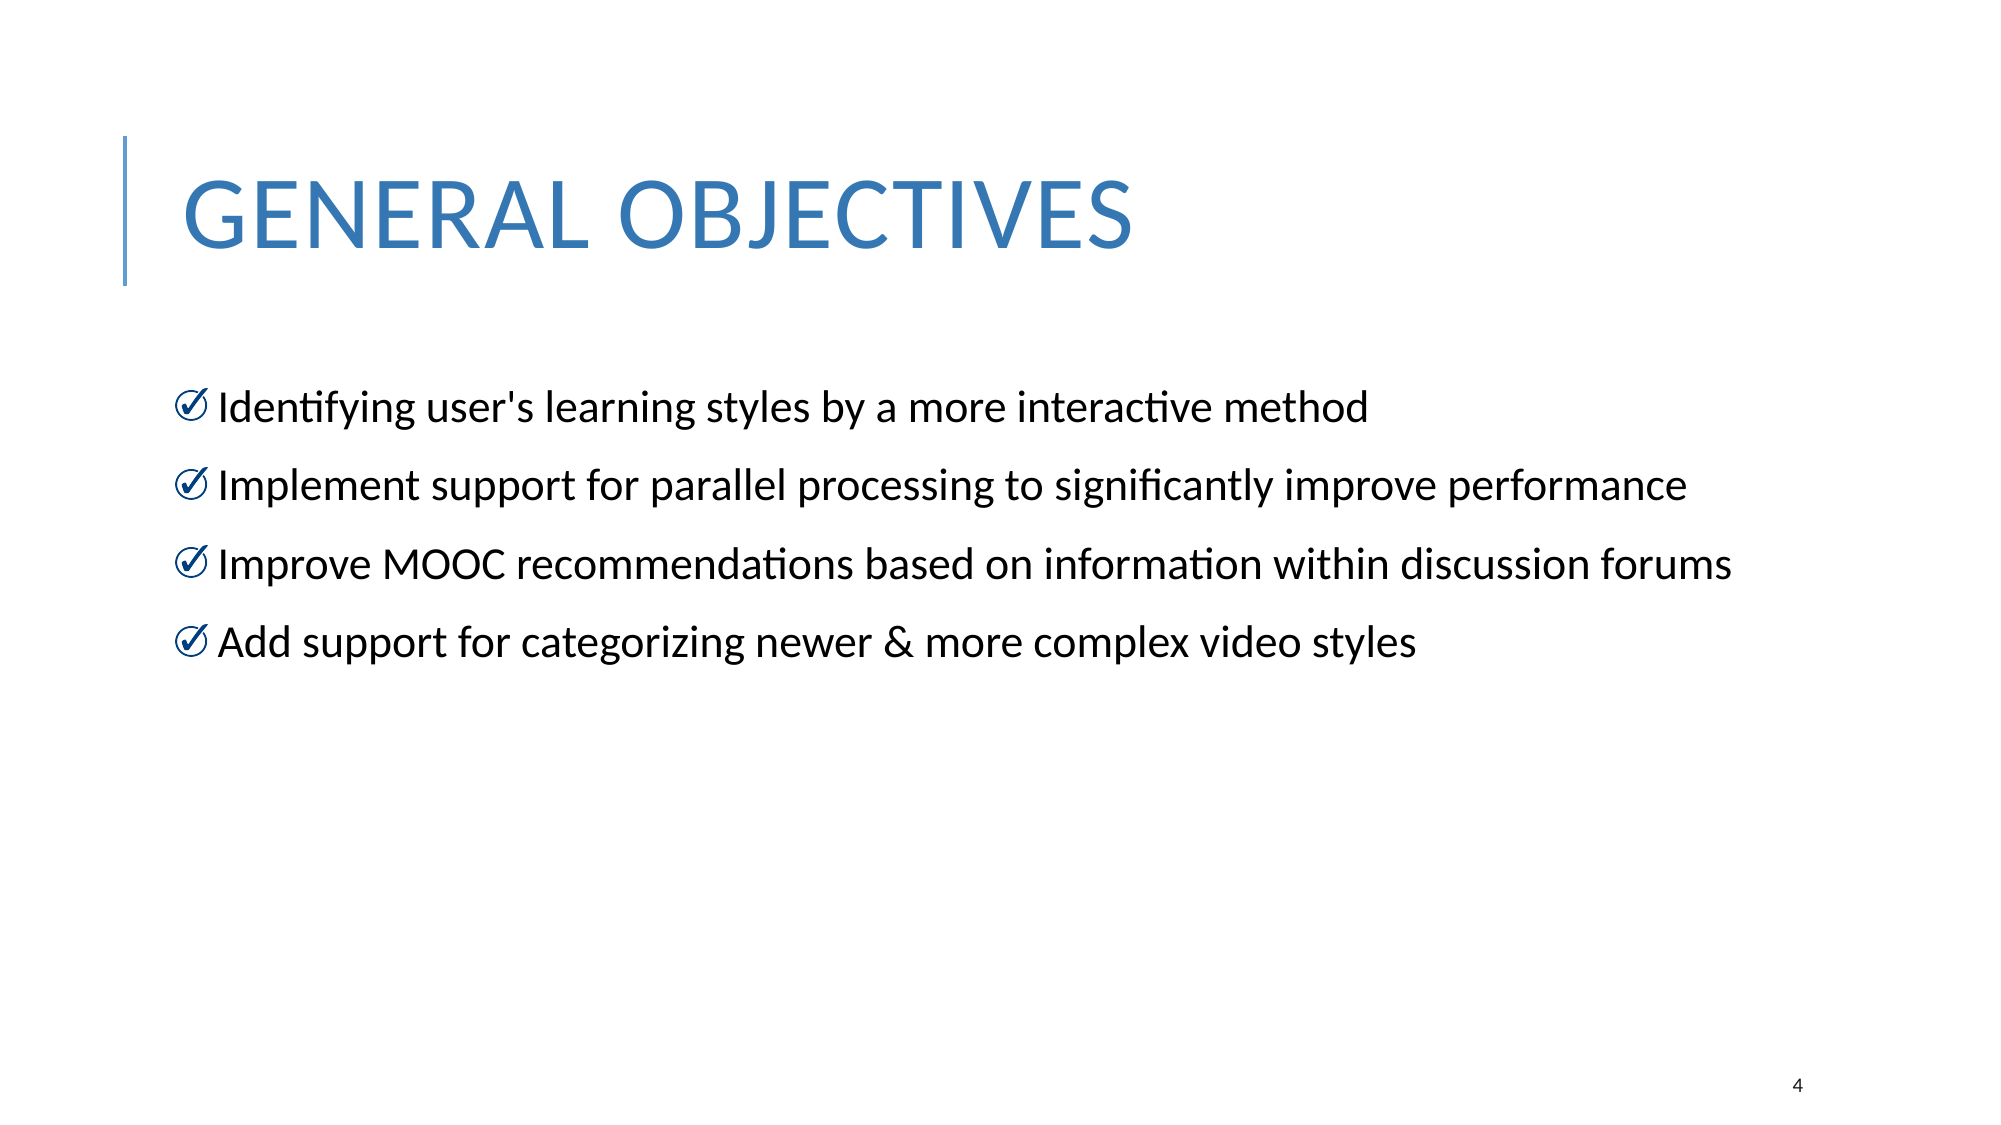

# General objectives
 Identifying user's learning styles by a more interactive method
 Implement support for parallel processing to significantly improve performance
 Improve MOOC recommendations based on information within discussion forums
 Add support for categorizing newer & more complex video styles

4